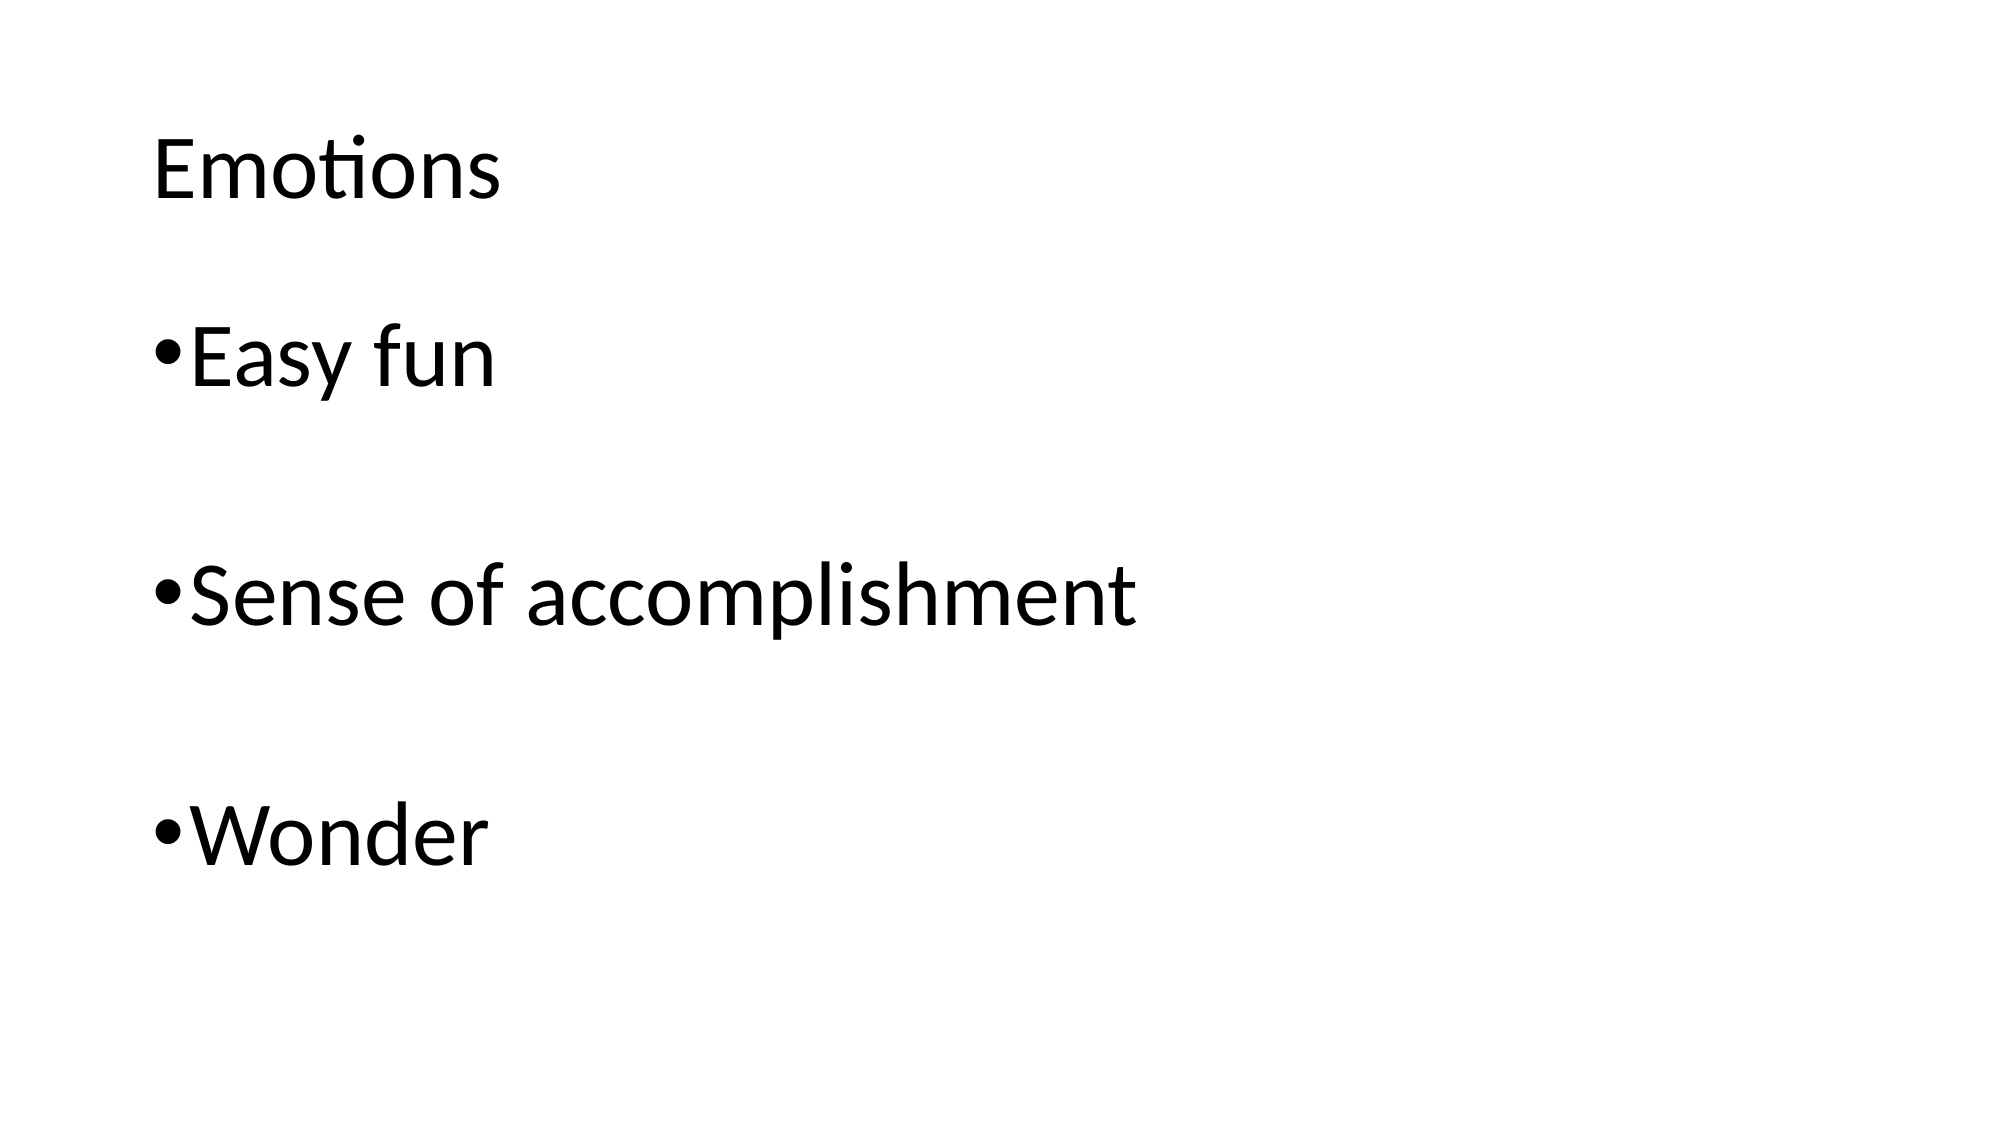

# Emotions
Easy fun

Sense of accomplishment

Wonder